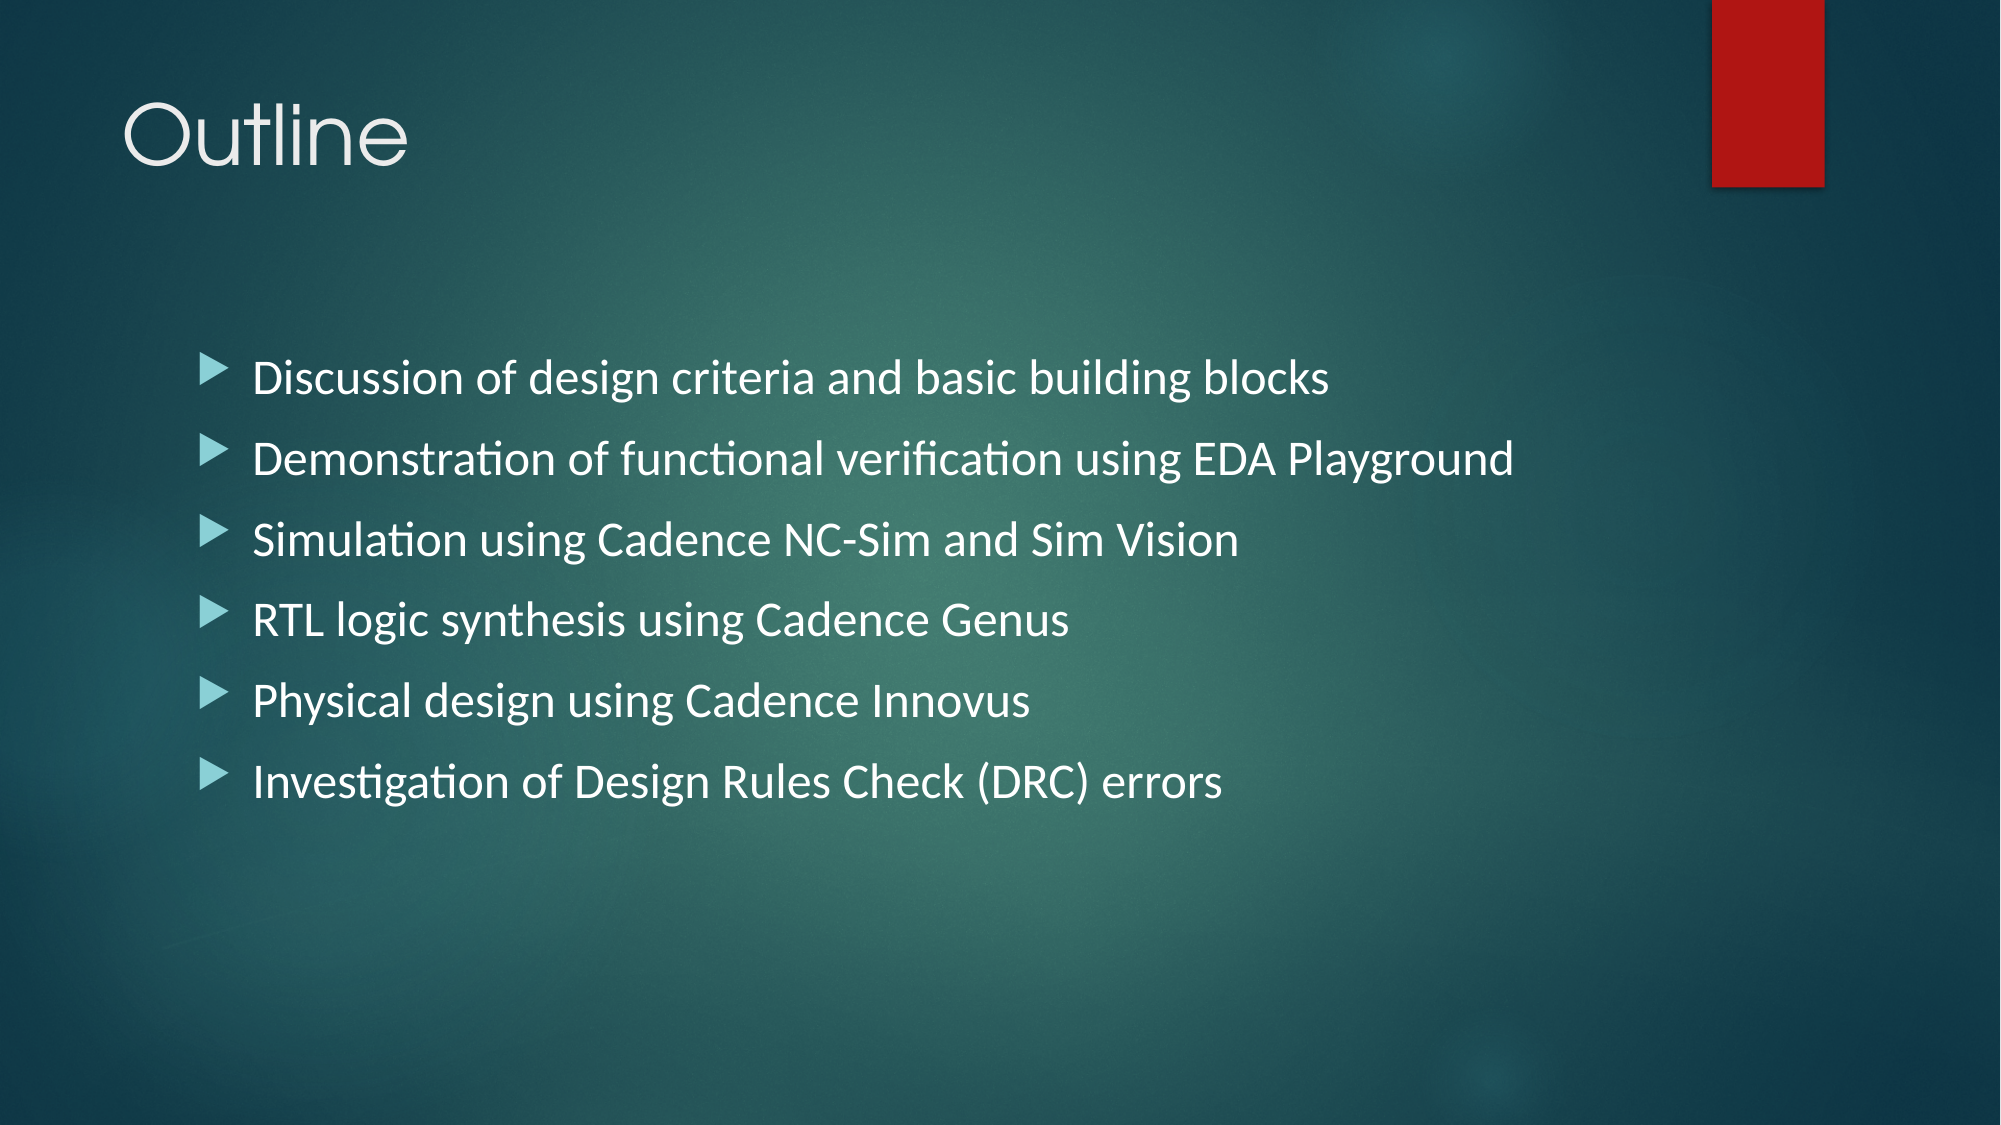

# Outline
Discussion of design criteria and basic building blocks
Demonstration of functional verification using EDA Playground
Simulation using Cadence NC-Sim and Sim Vision
RTL logic synthesis using Cadence Genus
Physical design using Cadence Innovus
Investigation of Design Rules Check (DRC) errors